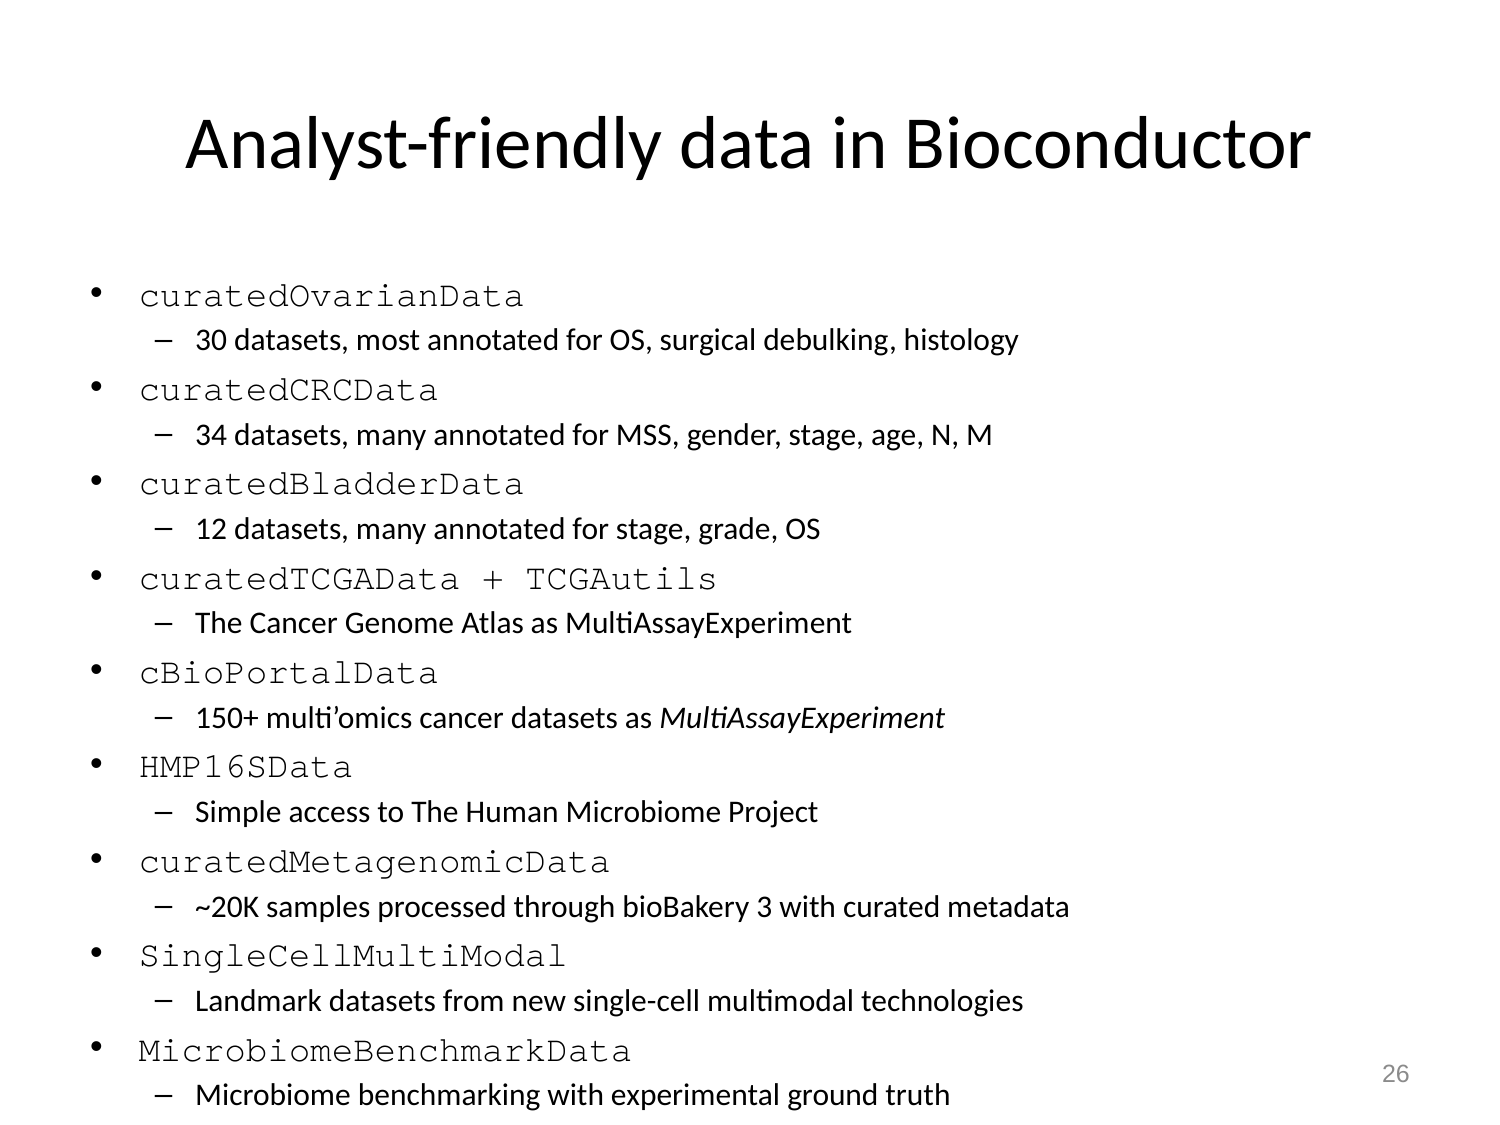

# Analyst-friendly data in Bioconductor
curatedOvarianData
30 datasets, most annotated for OS, surgical debulking, histology
curatedCRCData
34 datasets, many annotated for MSS, gender, stage, age, N, M
curatedBladderData
12 datasets, many annotated for stage, grade, OS
curatedTCGAData + TCGAutils
The Cancer Genome Atlas as MultiAssayExperiment
cBioPortalData
150+ multi’omics cancer datasets as MultiAssayExperiment
HMP16SData
Simple access to The Human Microbiome Project
curatedMetagenomicData
~20K samples processed through bioBakery 3 with curated metadata
SingleCellMultiModal
Landmark datasets from new single-cell multimodal technologies
MicrobiomeBenchmarkData
Microbiome benchmarking with experimental ground truth
26